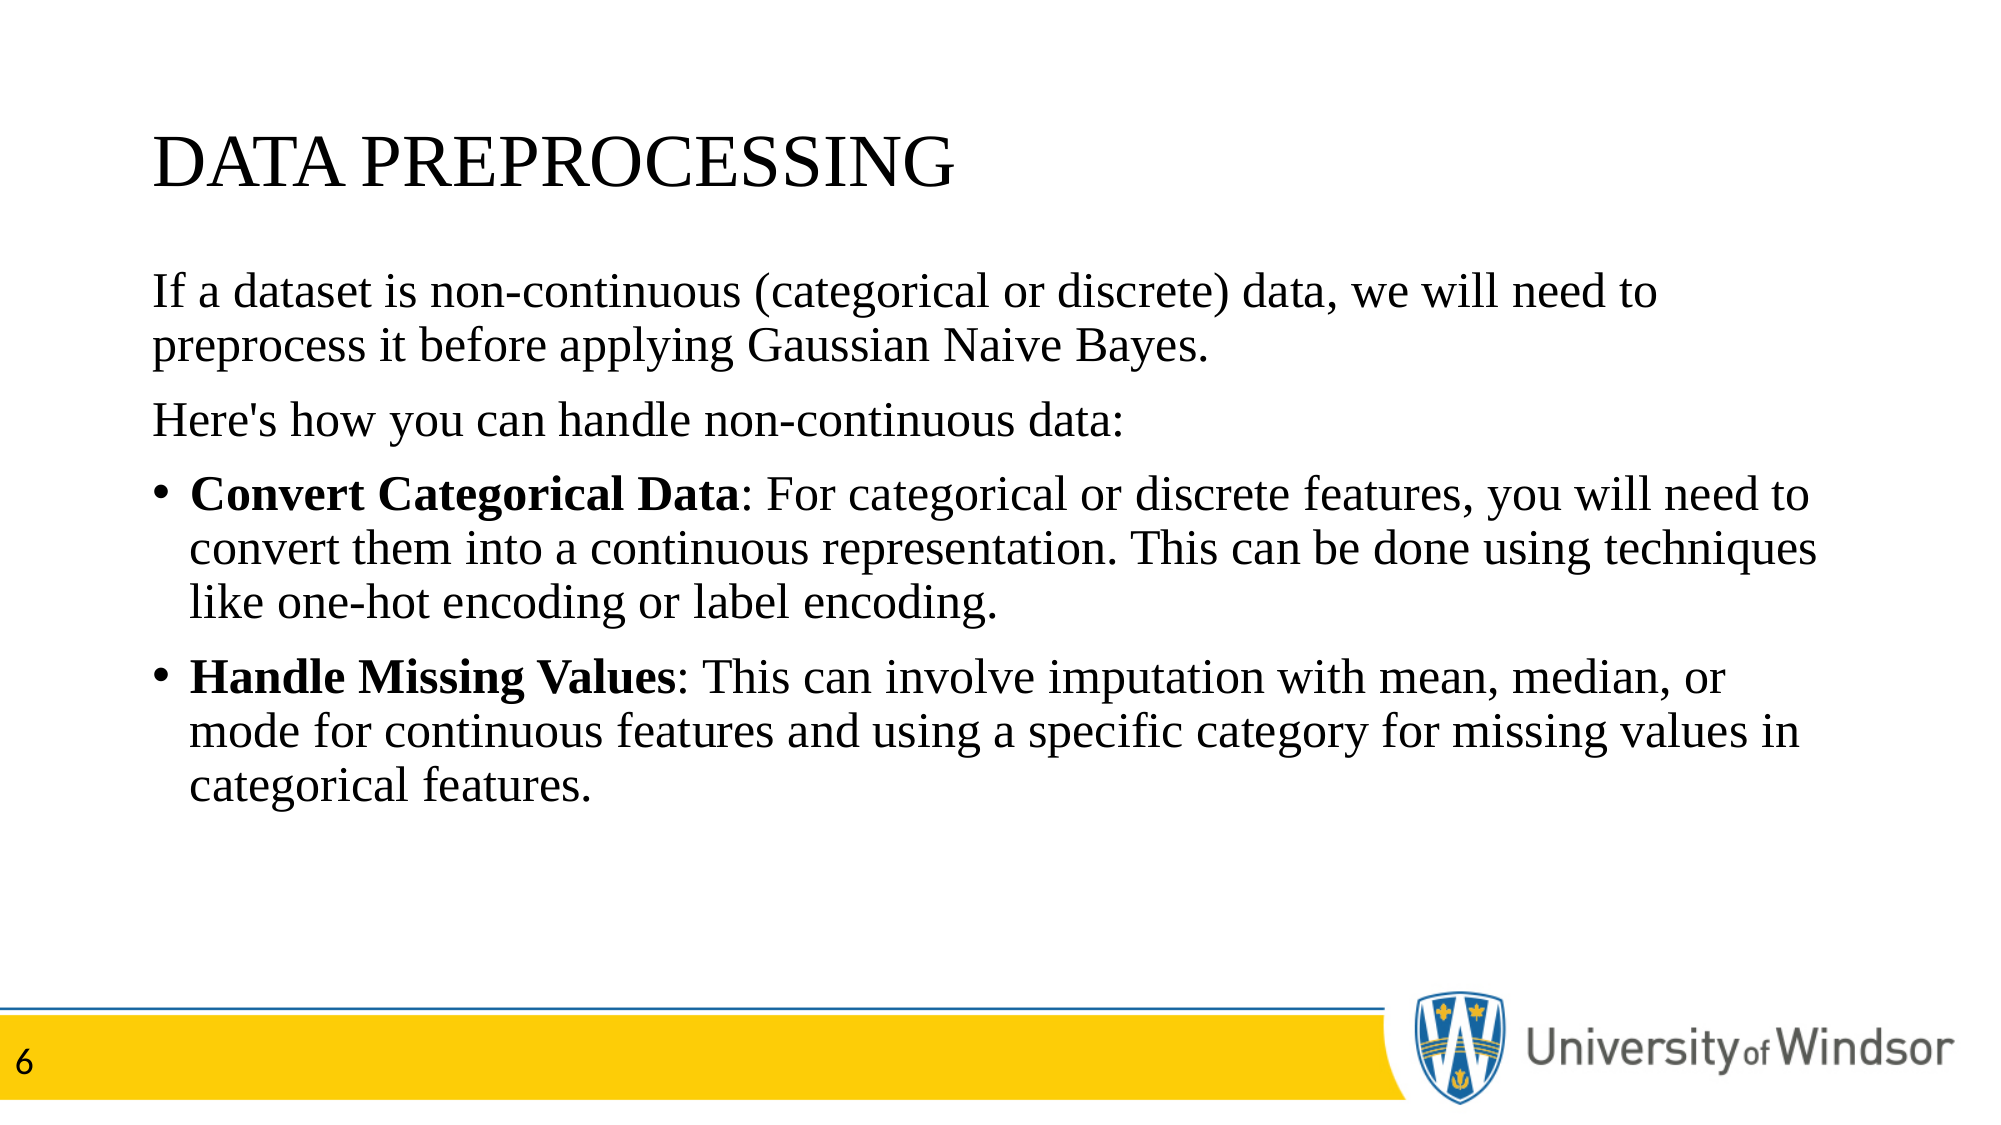

# DATA PREPROCESSING
If a dataset is non-continuous (categorical or discrete) data, we will need to preprocess it before applying Gaussian Naive Bayes.
Here's how you can handle non-continuous data:
Convert Categorical Data: For categorical or discrete features, you will need to convert them into a continuous representation. This can be done using techniques like one-hot encoding or label encoding.
Handle Missing Values: This can involve imputation with mean, median, or mode for continuous features and using a specific category for missing values in categorical features.

6